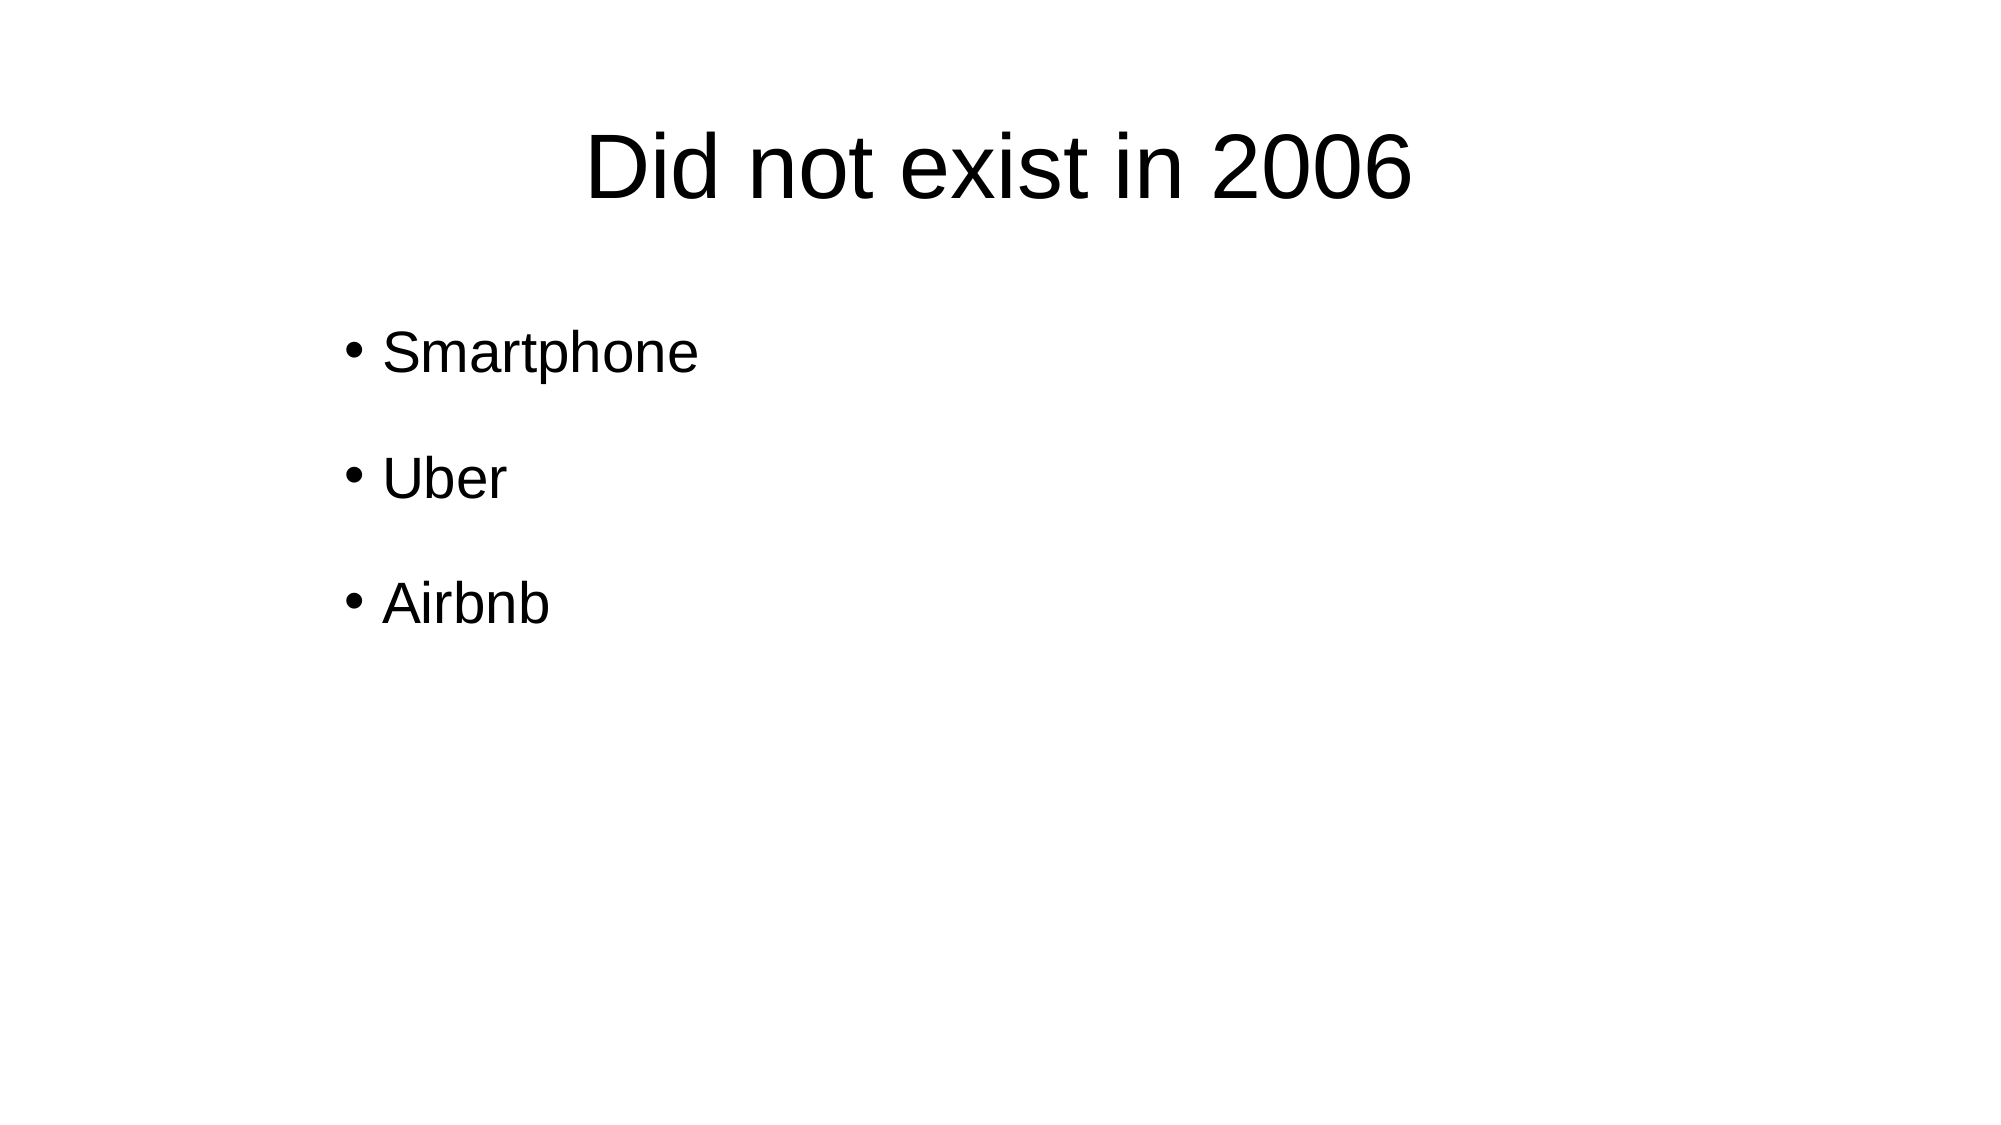

# Did not exist in 2006
Smartphone
Uber
Airbnb